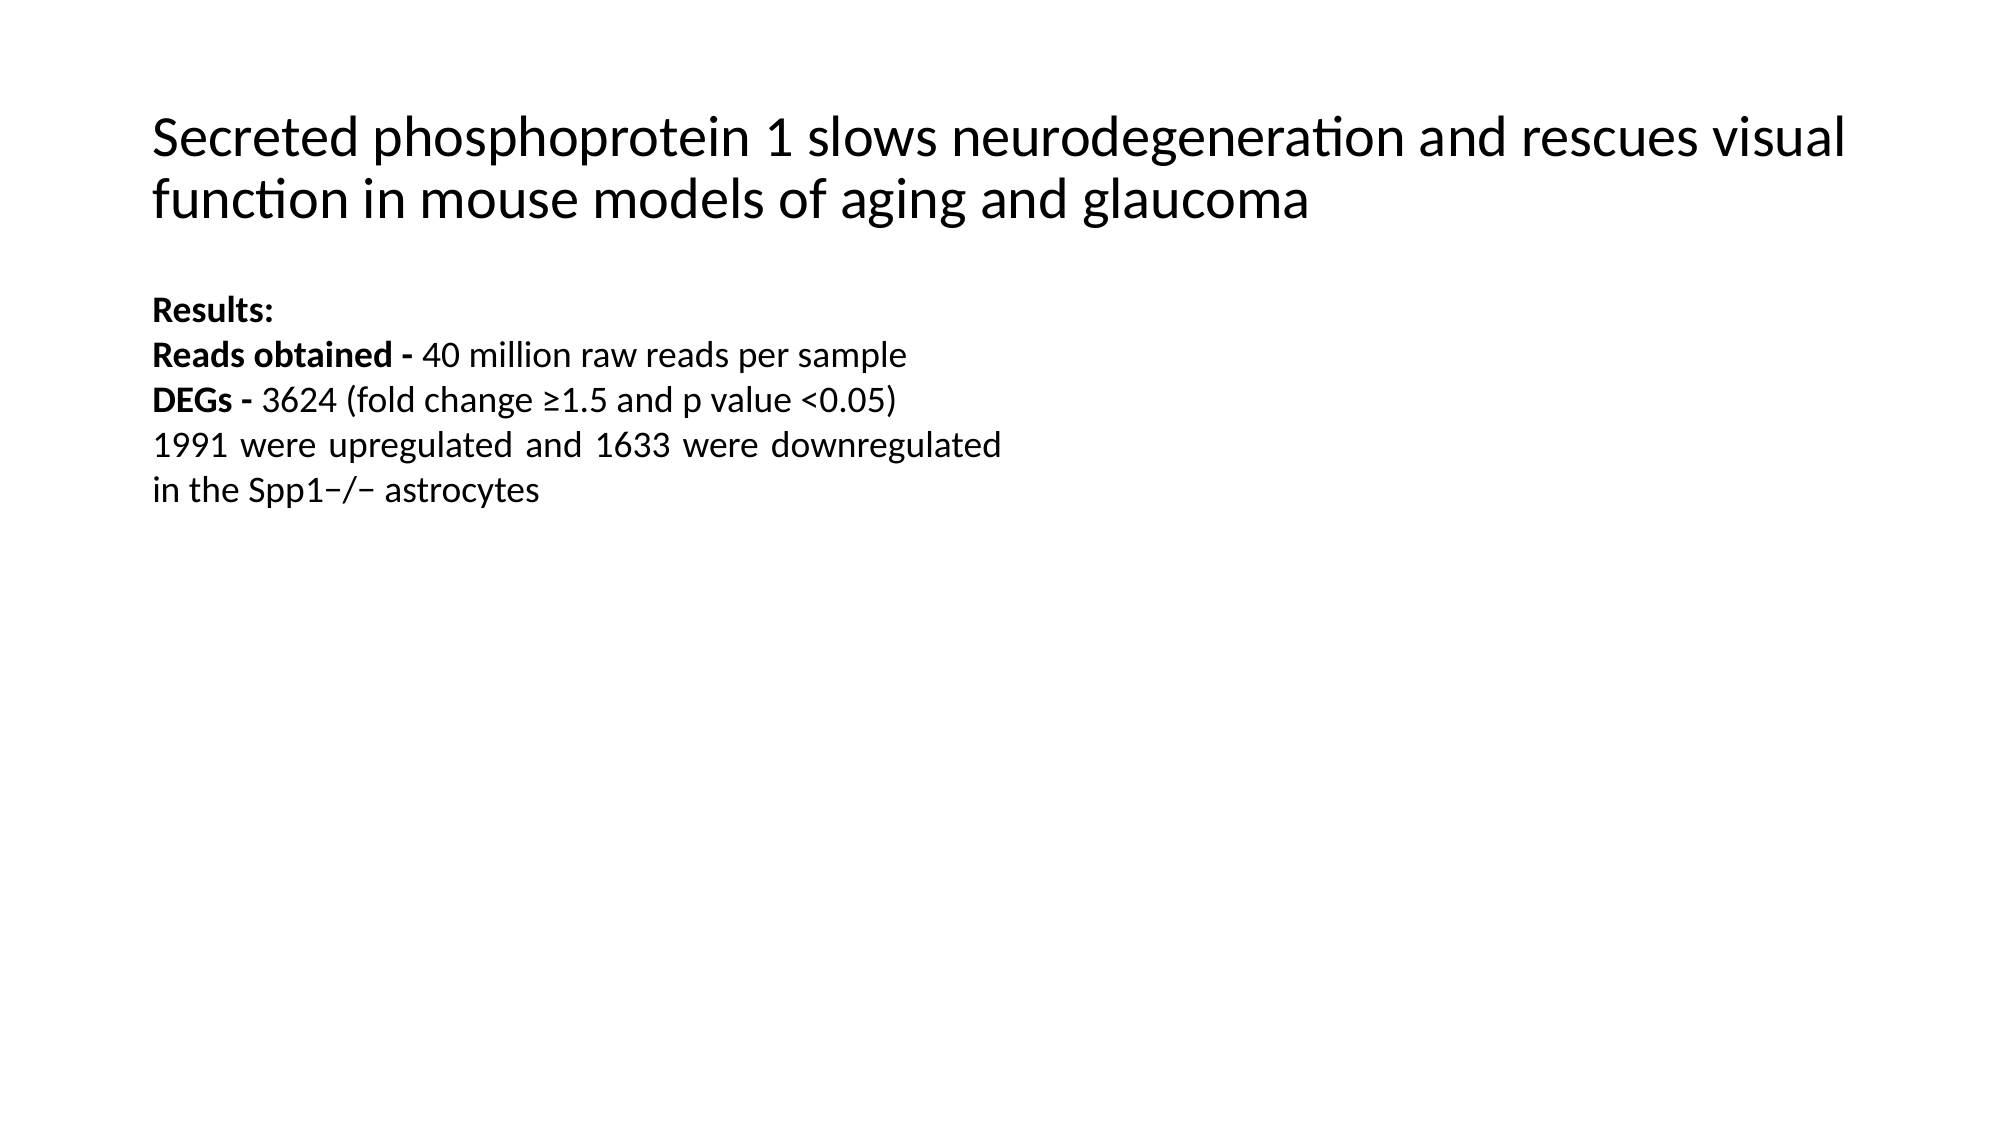

# Secreted phosphoprotein 1 slows neurodegeneration and rescues visual function in mouse models of aging and glaucoma
Results:
Reads obtained - 40 million raw reads per sample
DEGs - 3624 (fold change ≥1.5 and p value <0.05)
1991 were upregulated and 1633 were downregulated in the Spp1−/− astrocytes